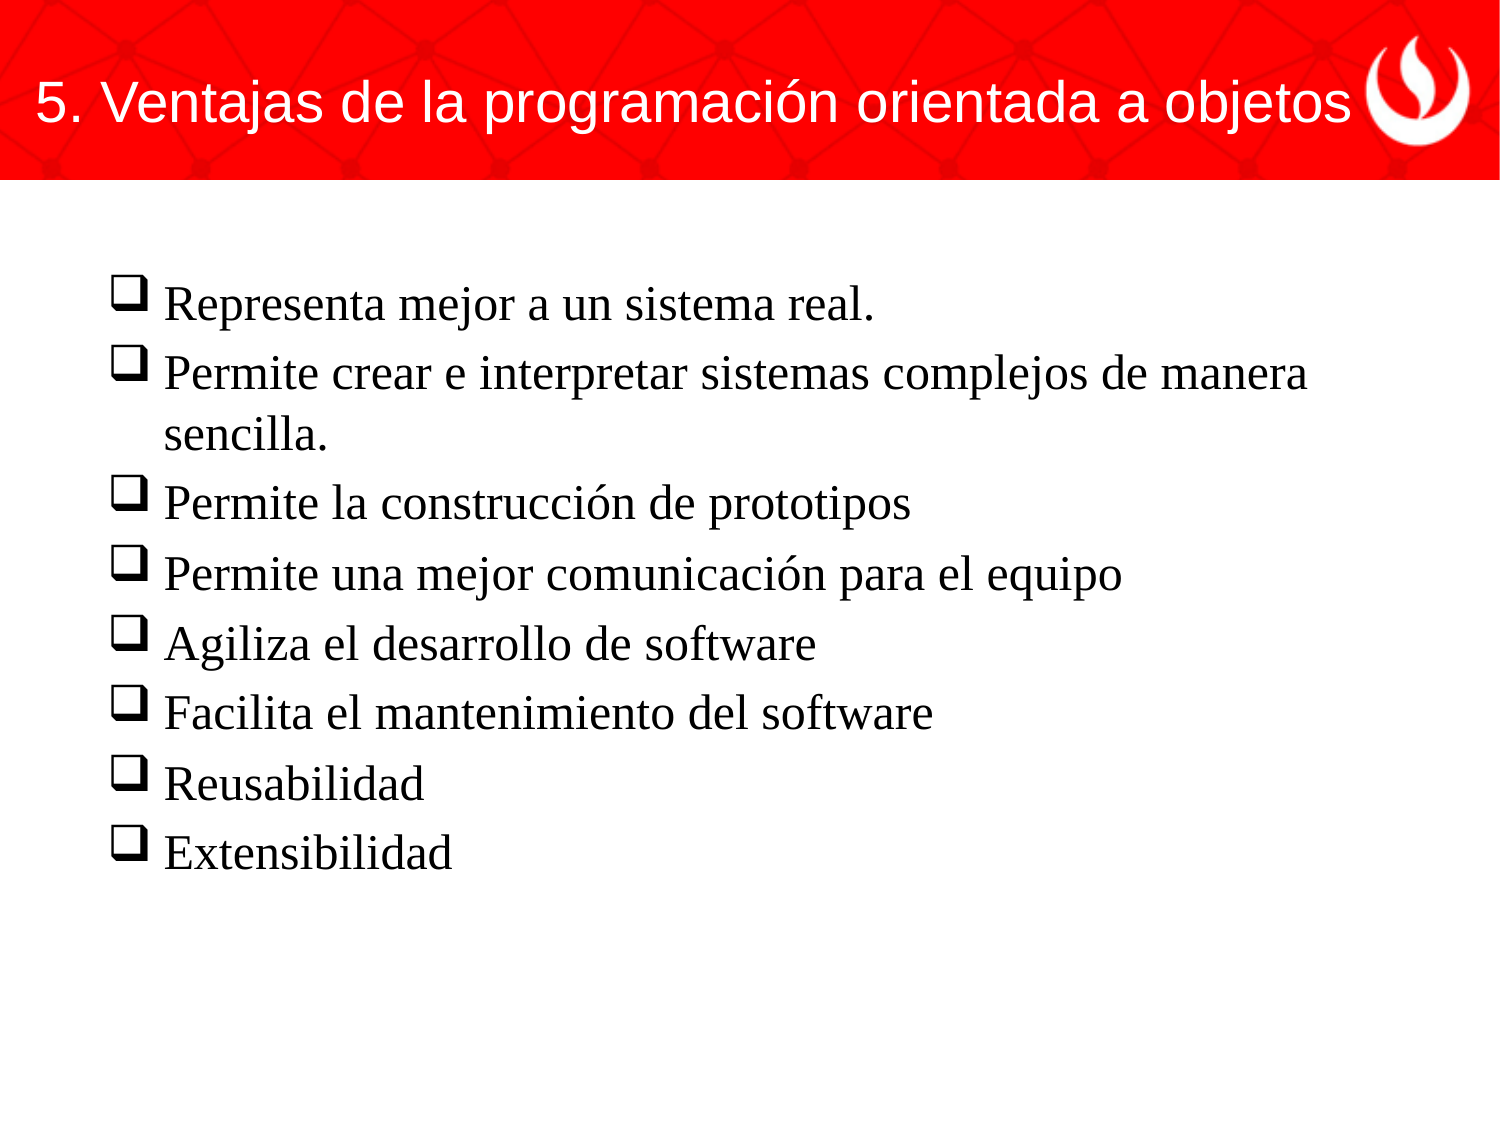

5. Ventajas de la programación orientada a objetos
Representa mejor a un sistema real.
Permite crear e interpretar sistemas complejos de manera sencilla.
Permite la construcción de prototipos
Permite una mejor comunicación para el equipo
Agiliza el desarrollo de software
Facilita el mantenimiento del software
Reusabilidad
Extensibilidad